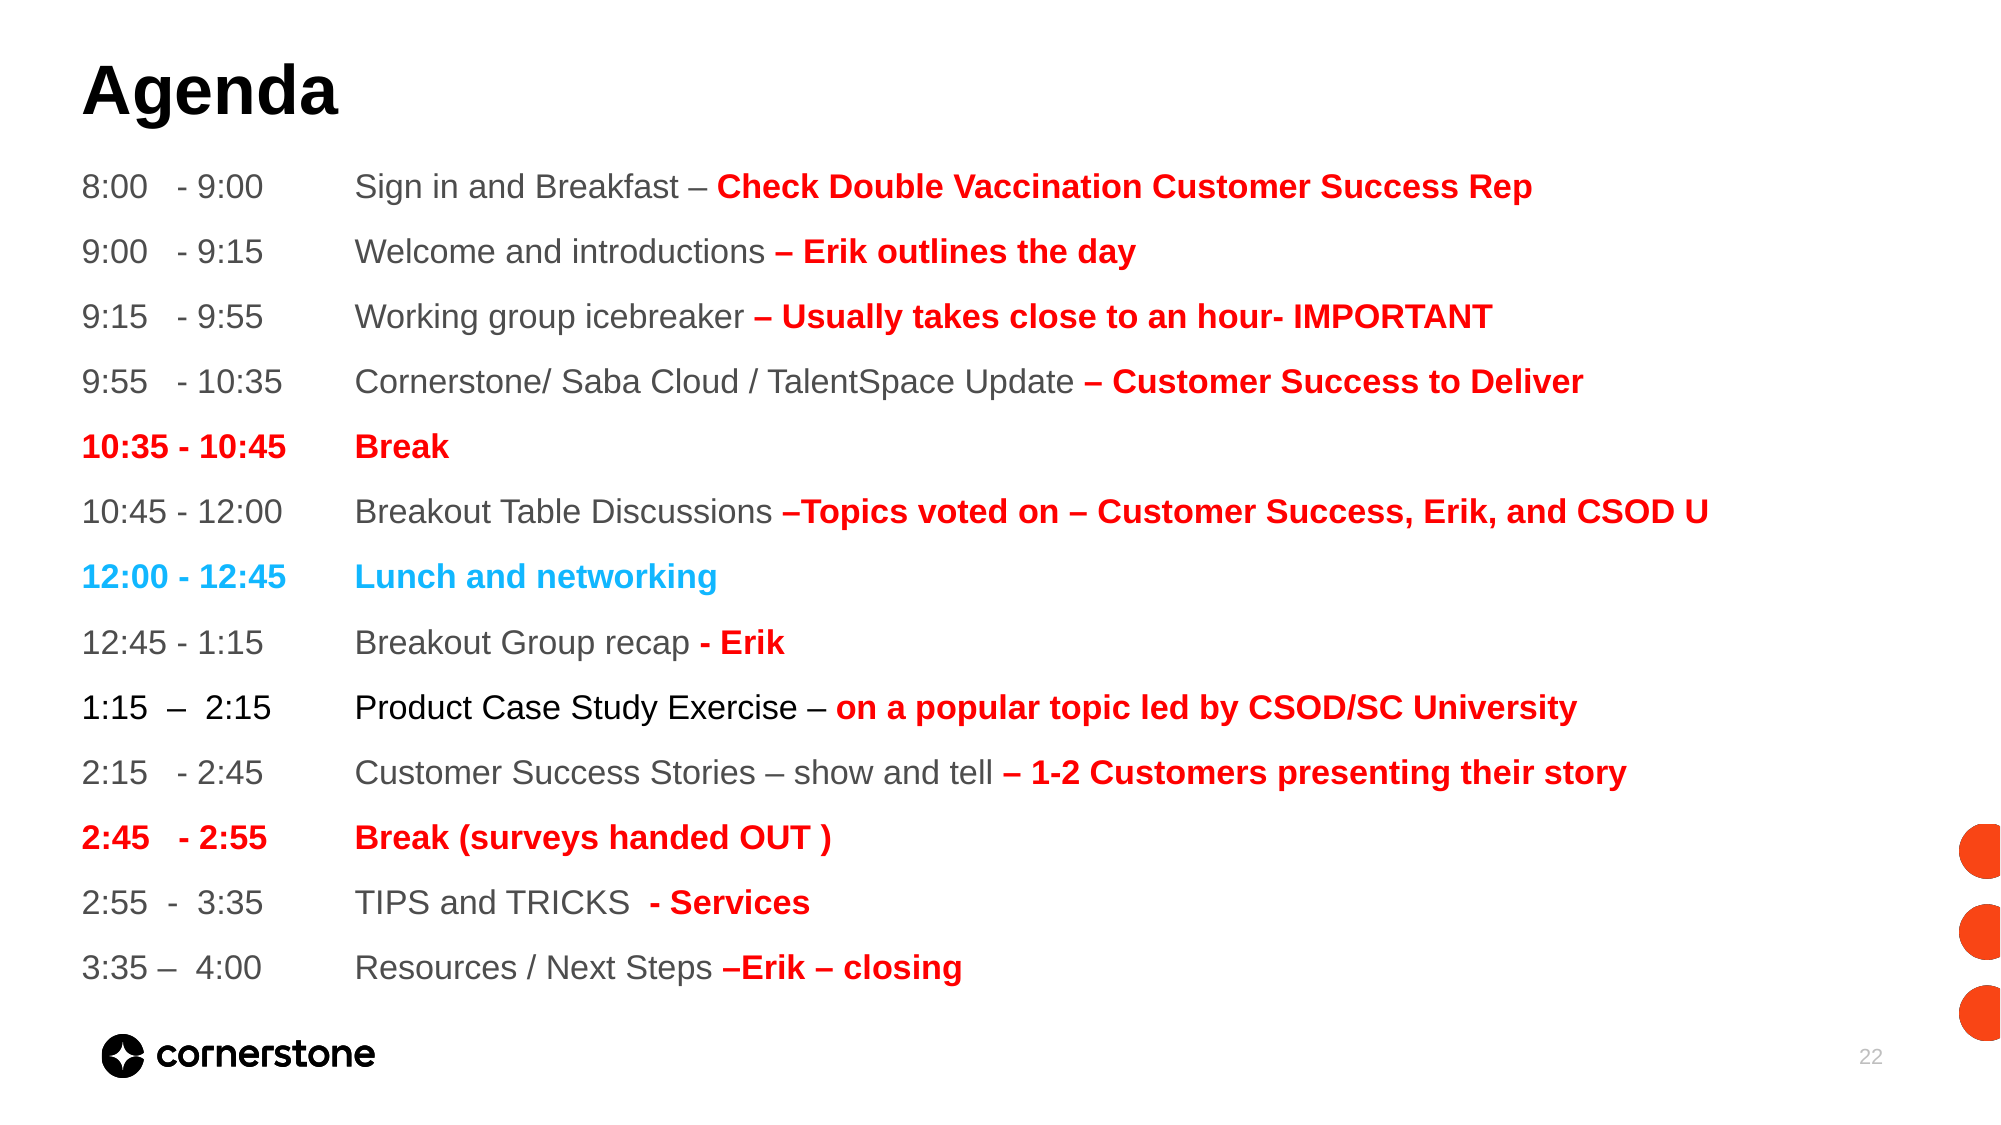

# Agenda
8:00   - 9:00	Sign in and Breakfast – Check Double Vaccination Customer Success Rep
9:00   - 9:15         	Welcome and introductions – Erik outlines the day
9:15   - 9:55 	Working group icebreaker – Usually takes close to an hour- IMPORTANT
9:55   - 10:35       	Cornerstone/ Saba Cloud / TalentSpace Update – Customer Success to Deliver
10:35 - 10:45       	Break
10:45 - 12:00       	Breakout Table Discussions –Topics voted on – Customer Success, Erik, and CSOD U
12:00 - 12:45       	Lunch and networking
12:45 - 1:15         	Breakout Group recap - Erik
1:15  –  2:15	Product Case Study Exercise – on a popular topic led by CSOD/SC University
2:15   - 2:45	Customer Success Stories – show and tell – 1-2 Customers presenting their story
2:45   - 2:55         	Break (surveys handed OUT )
2:55  -  3:35	TIPS and TRICKS  - Services
3:35 –  4:00	Resources / Next Steps –Erik – closing
22